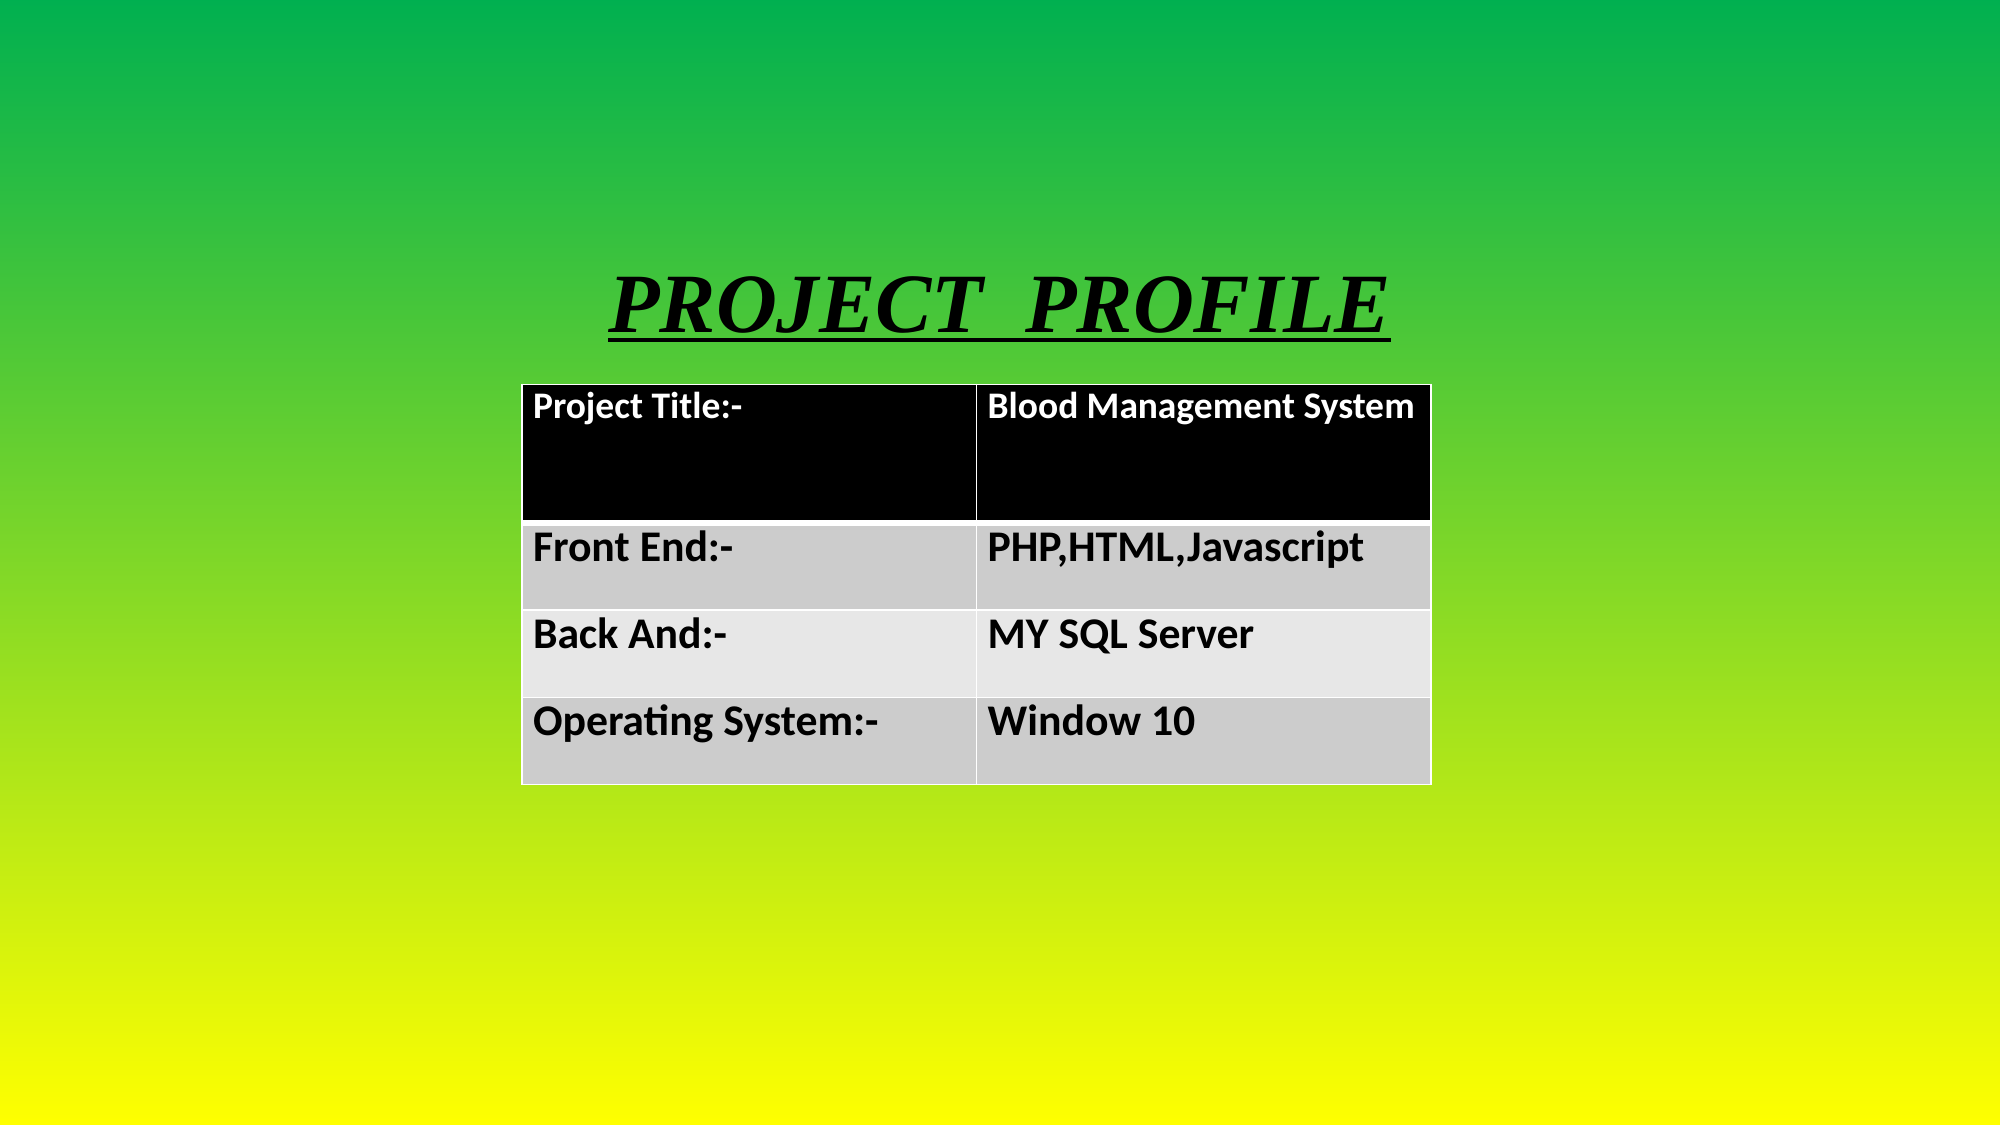

PROJECT  PROFILE
| Project Title:- | Blood Management System |
| --- | --- |
| Front End:- | PHP,HTML,Javascript |
| Back And:- | MY SQL Server |
| Operating System:- | Window 10 |